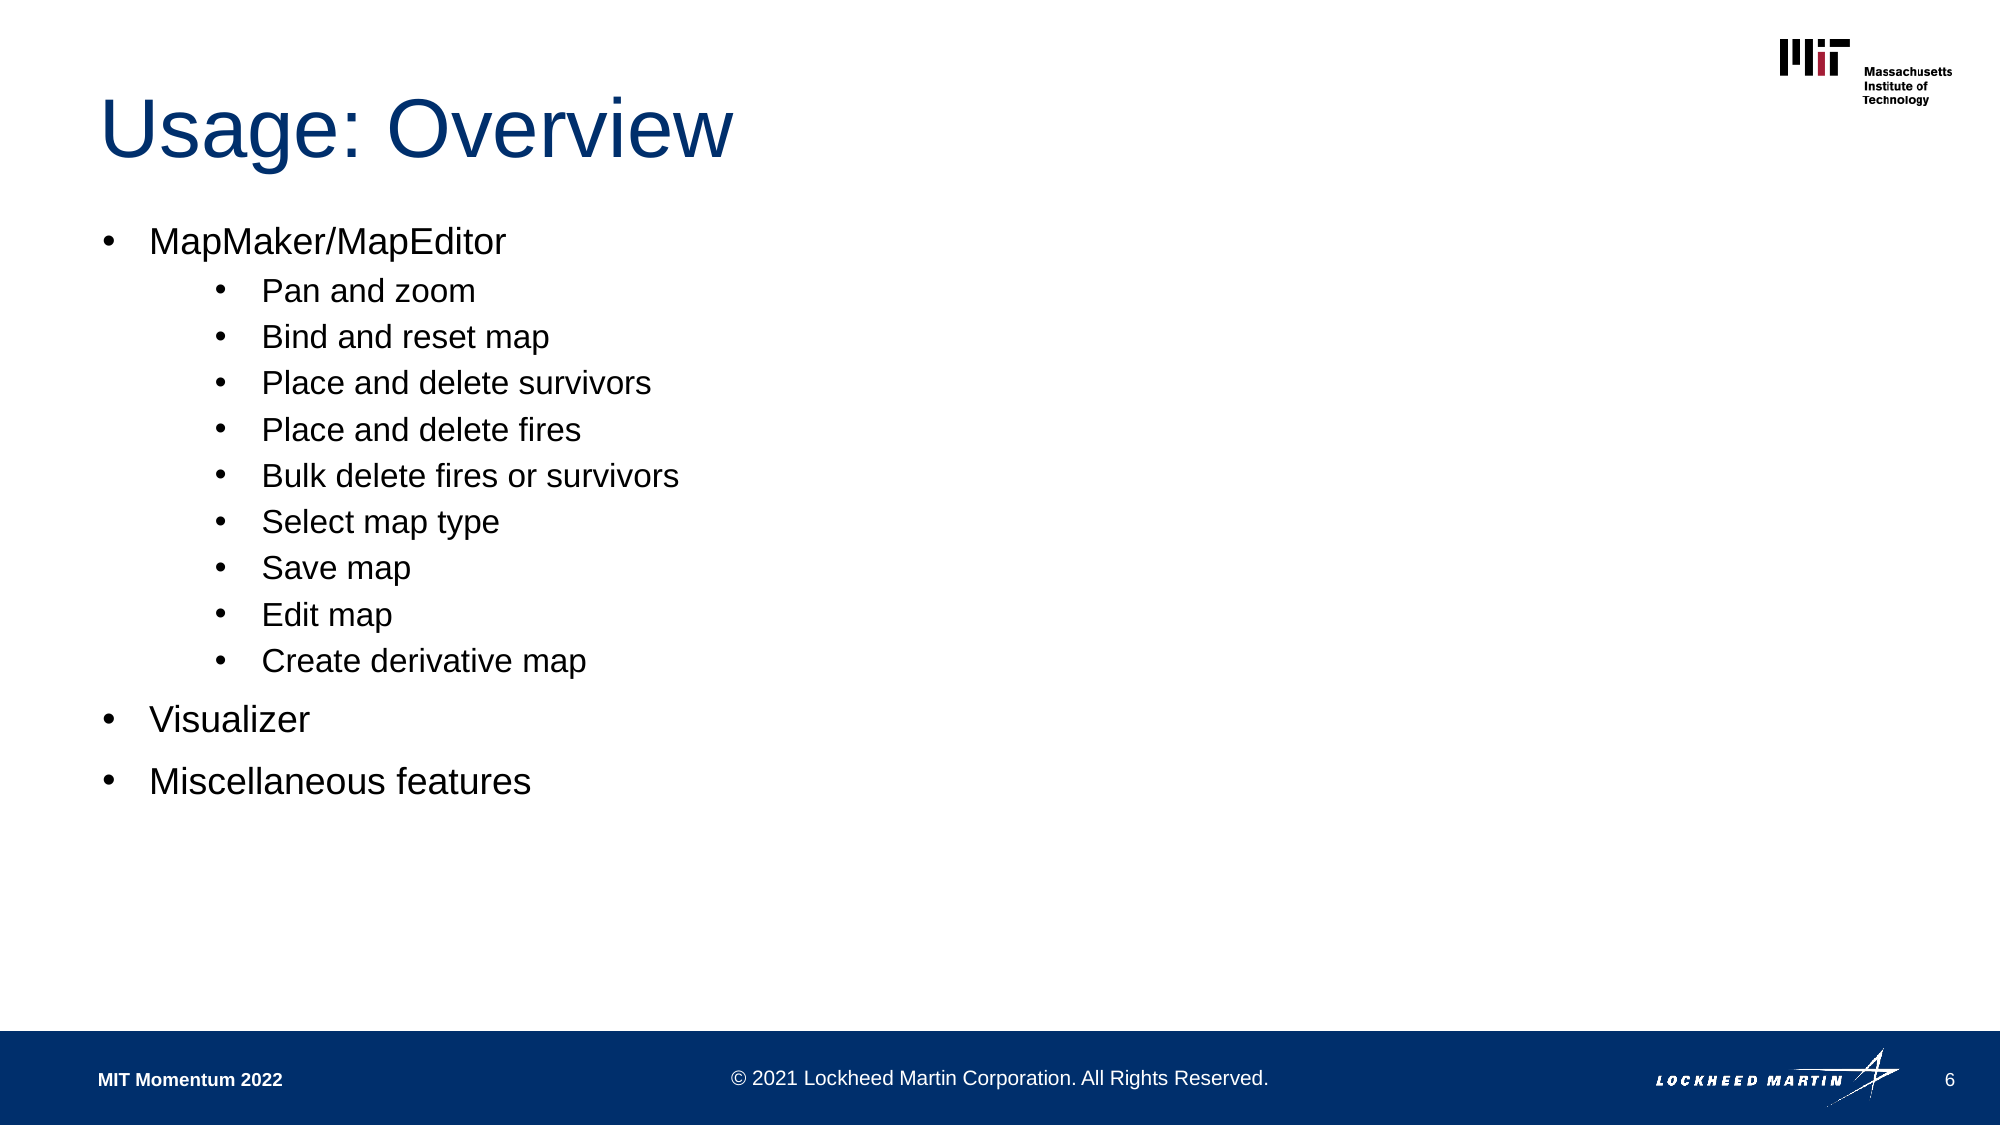

# Usage: Overview
MapMaker/MapEditor
Pan and zoom
Bind and reset map
Place and delete survivors
Place and delete fires
Bulk delete fires or survivors
Select map type
Save map
Edit map
Create derivative map
Visualizer
Miscellaneous features